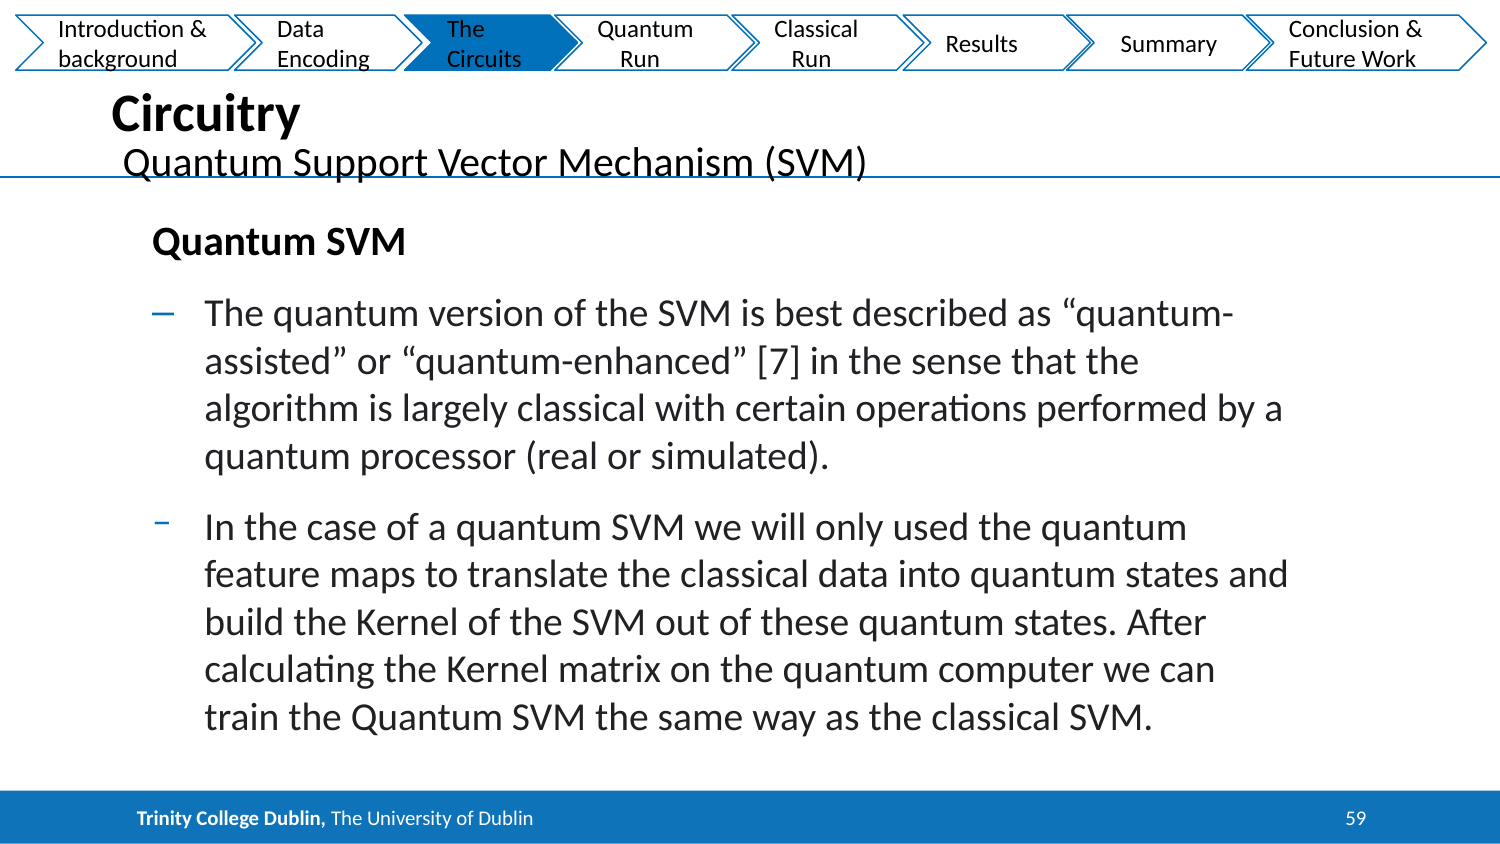

Introduction & background
Data
Encoding
The
Circuits
Quantum
    Run
Classical
   Run
Results
  Summary
Conclusion &
Future Work
# Circuitry
Quantum Support Vector Mechanism (SVM)
Quantum SVM
The quantum version of the SVM is best described as “quantum-assisted” or “quantum-enhanced” [7] in the sense that the algorithm is largely classical with certain operations performed by a quantum processor (real or simulated).
In the case of a quantum SVM we will only used the quantum feature maps to translate the classical data into quantum states and build the Kernel of the SVM out of these quantum states. After calculating the Kernel matrix on the quantum computer we can train the Quantum SVM the same way as the classical SVM.